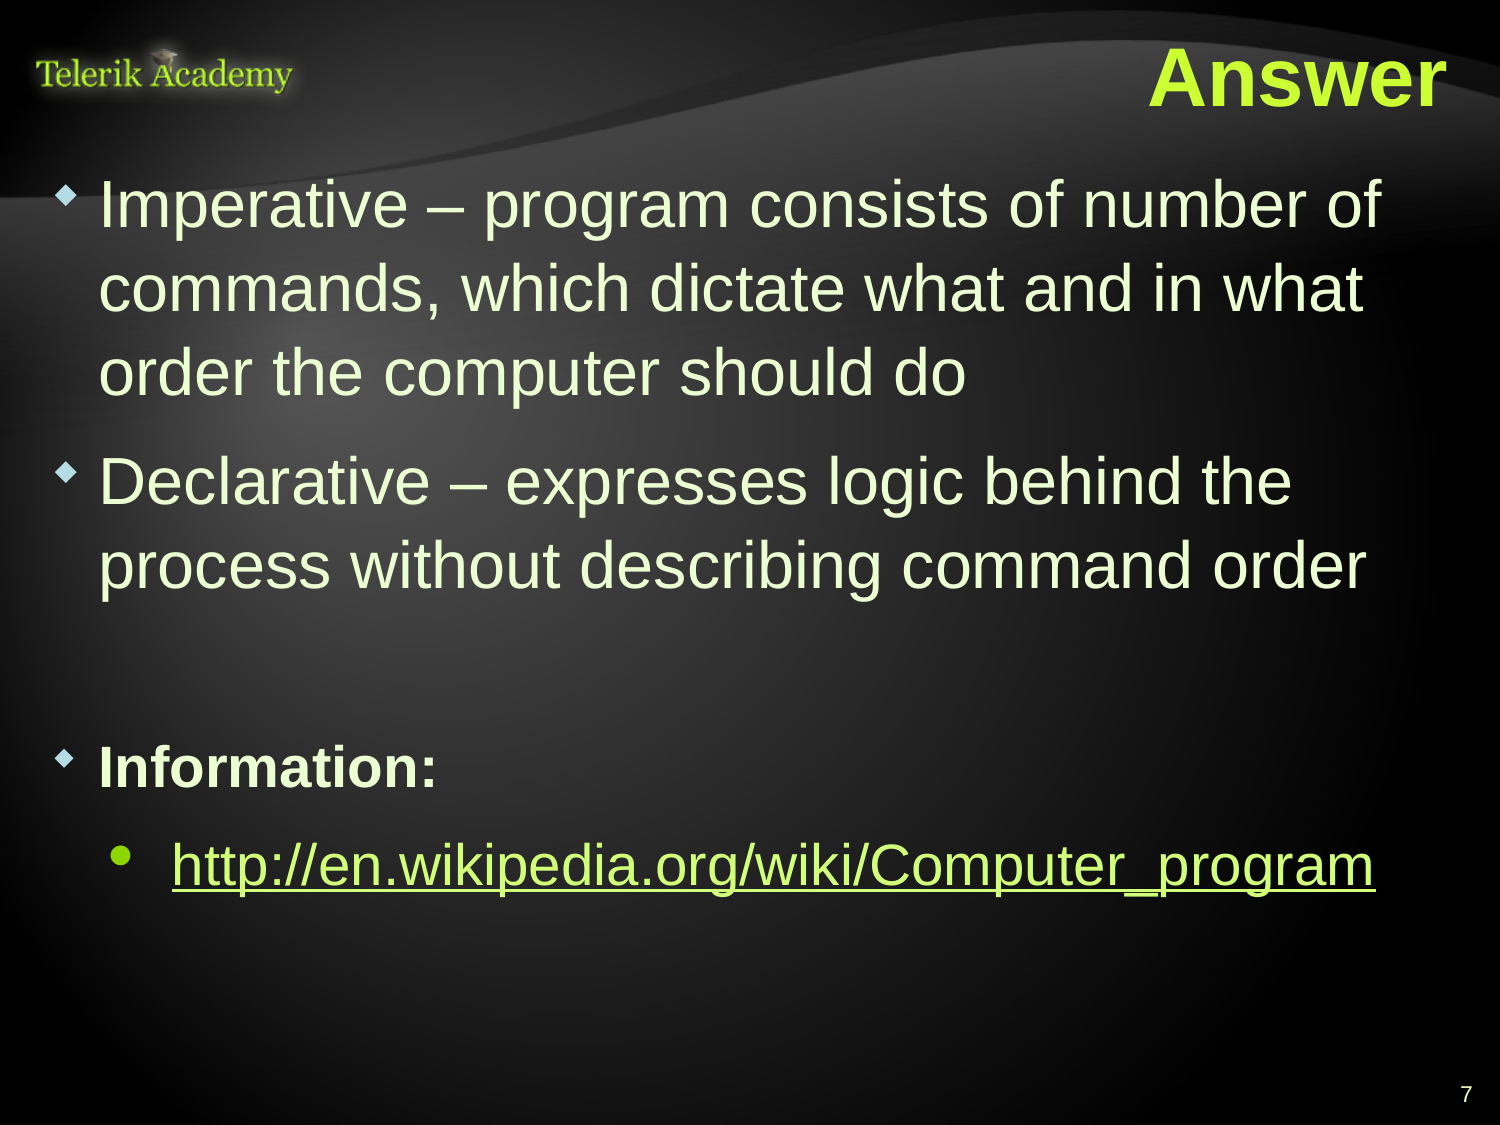

# Answer
Imperative – program consists of number of commands, which dictate what and in what order the computer should do
Declarative – expresses logic behind the process without describing command order

Information:
 http://en.wikipedia.org/wiki/Computer_program
7